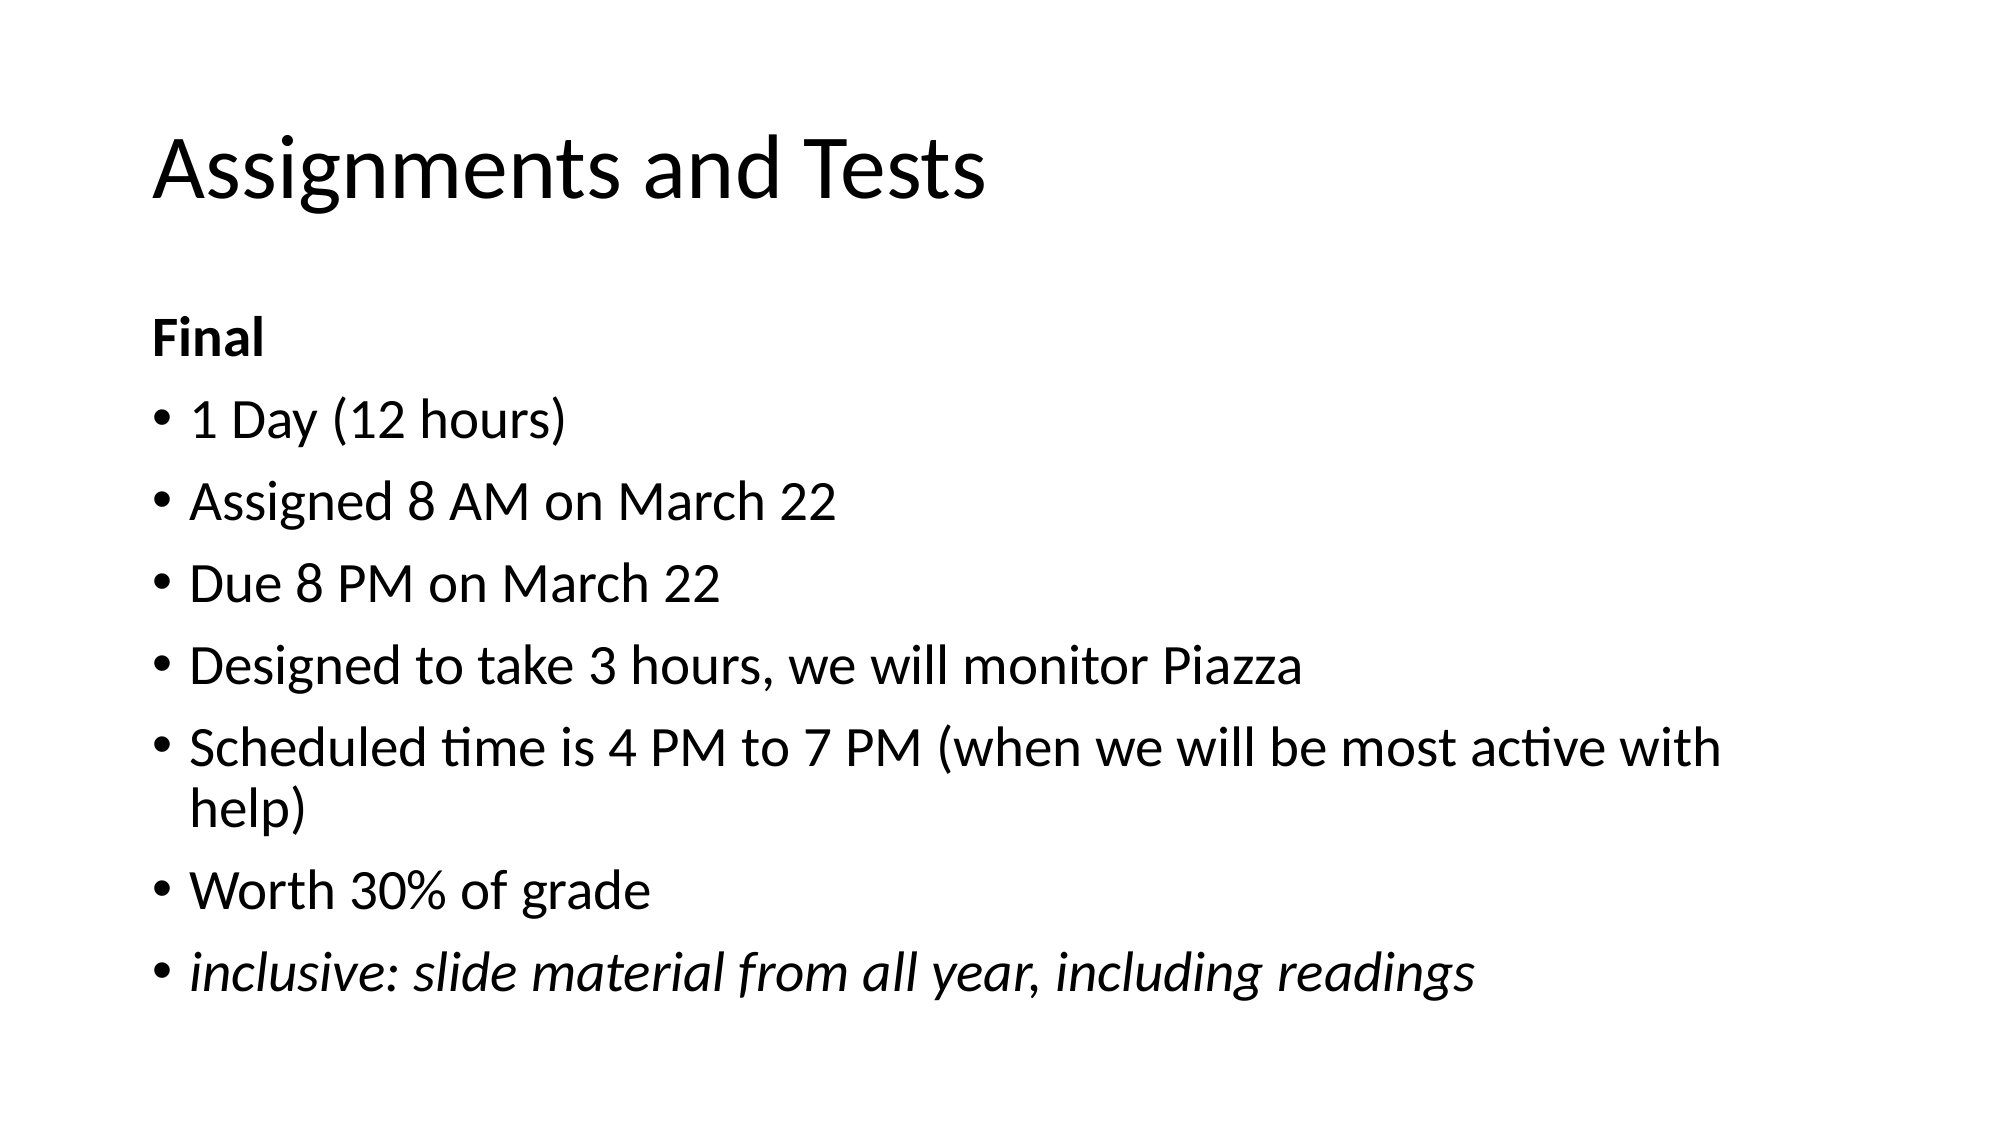

# Assignments and Tests
Final
1 Day (12 hours)
Assigned 8 AM on March 22
Due 8 PM on March 22
Designed to take 3 hours, we will monitor Piazza
Scheduled time is 4 PM to 7 PM (when we will be most active with help)
Worth 30% of grade
inclusive: slide material from all year, including readings